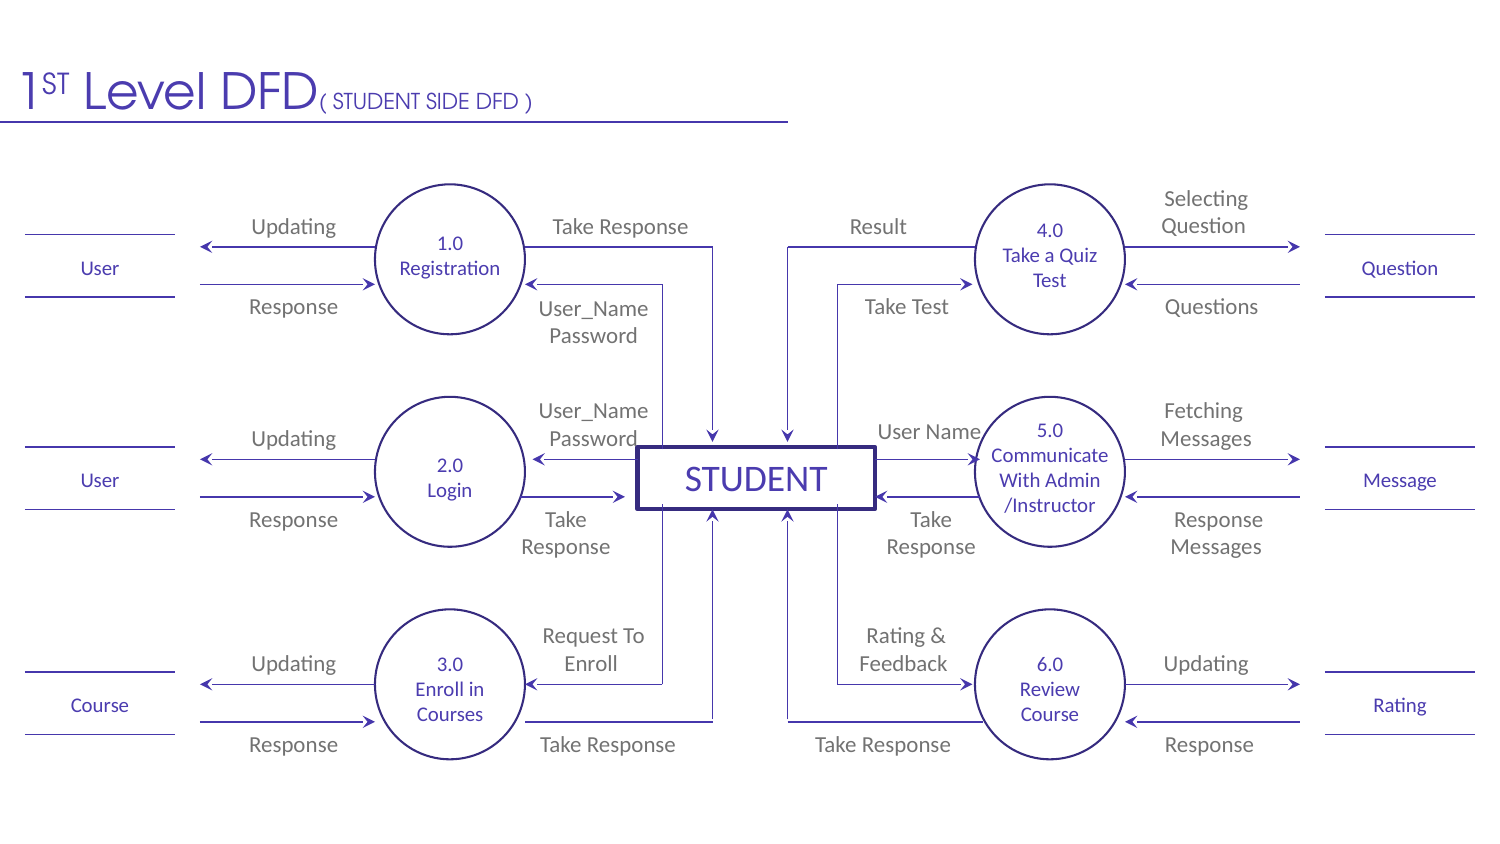

1ST Level DFD( STUDENT SIDE DFD )
Selecting Question

Updating
Take Response
Result
4.0
Take a Quiz Test
1.0
Registration
User
Question
Response
Take Test
Questions
User_Name
Password
User_Name
Password
Fetching  Messages

User Name
5.0
Communicate
With Admin /Instructor
Updating
2.0
Login

STUDENT
User
Message
Response
Take
Response
Take
 Response
Response Messages

Request To Enroll
Rating & Feedback
Updating
Updating
3.0
Enroll in Courses
6.0
Review
Course
Course
Rating
Response
Take Response
Take Response
Response